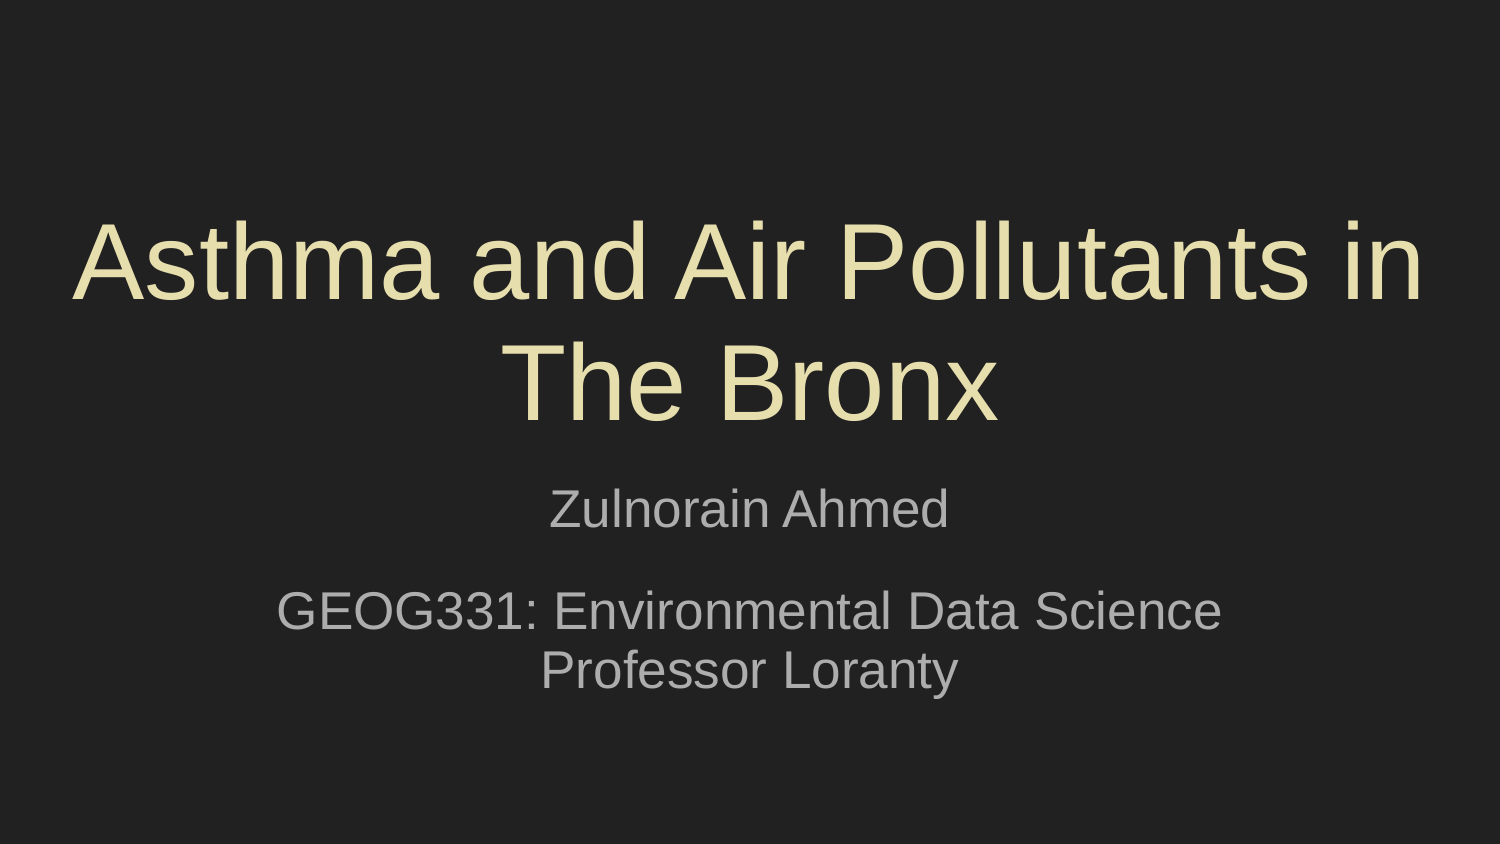

# Asthma and Air Pollutants in The Bronx
Zulnorain Ahmed
GEOG331: Environmental Data Science
Professor Loranty